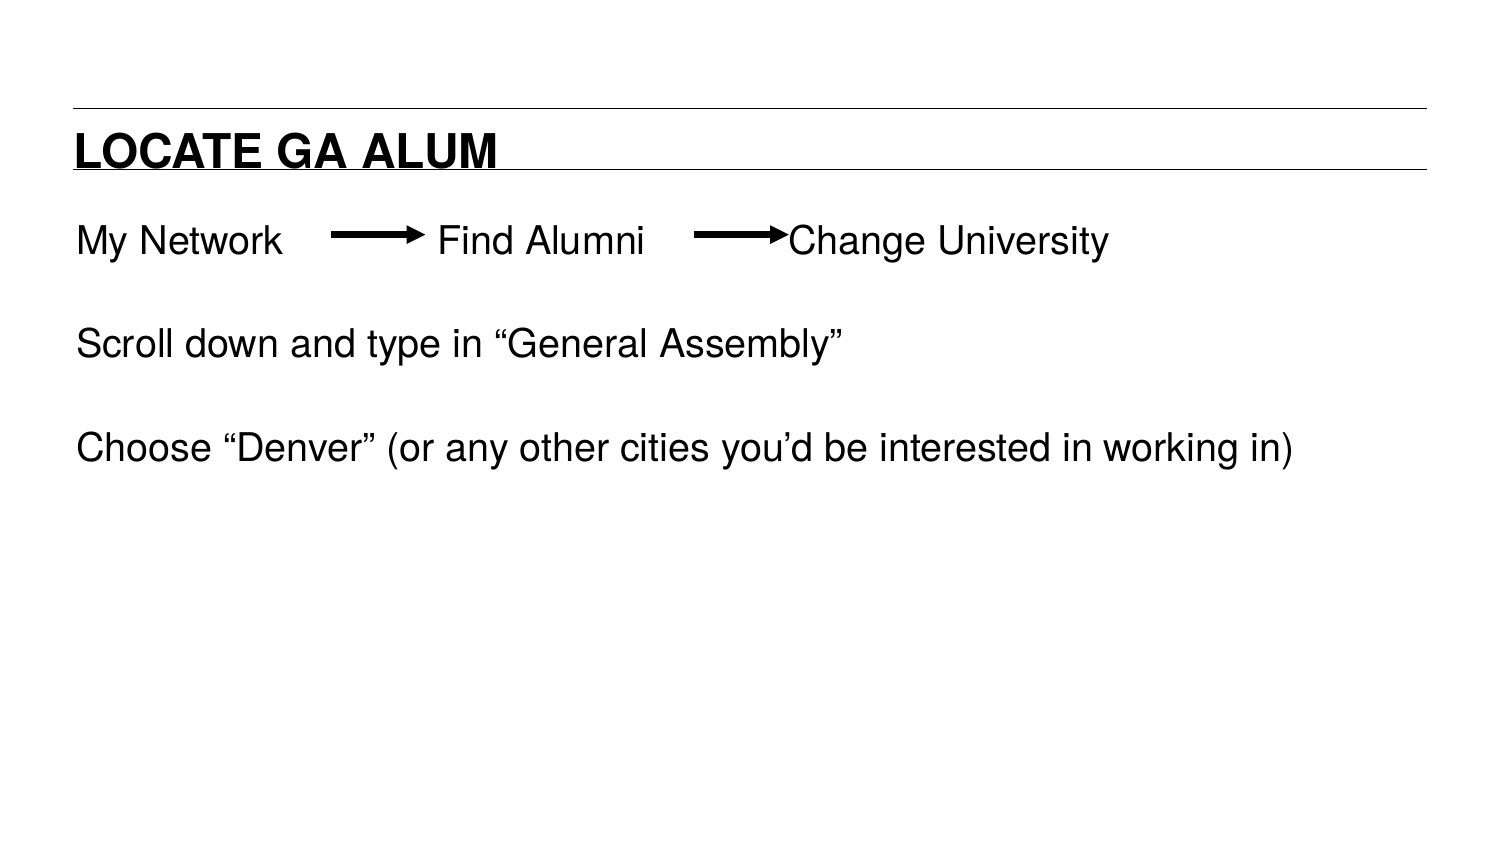

LOCATE GA ALUM
My Network              Find Alumni             Change University

Scroll down and type in “General Assembly”

Choose “Denver” (or any other cities you’d be interested in working in)